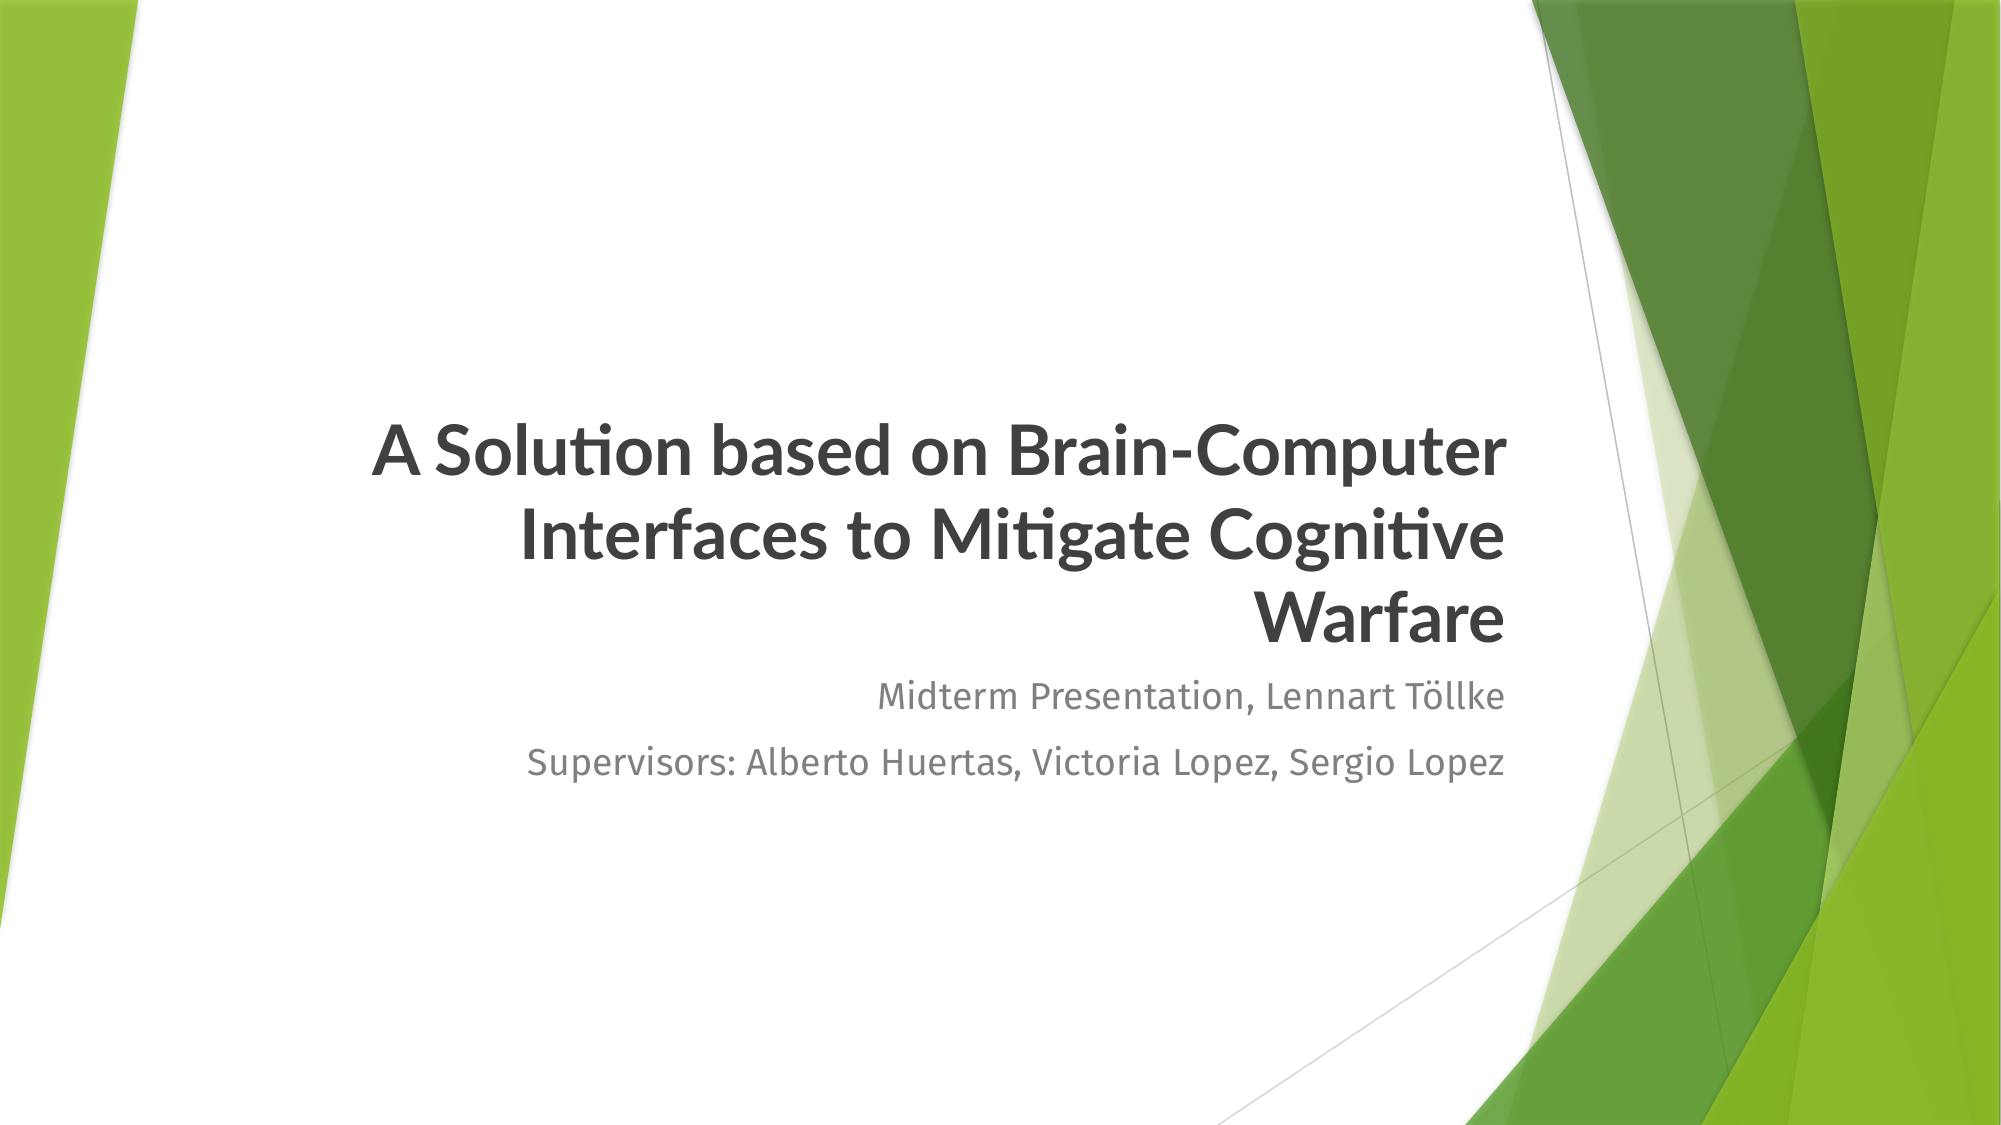

# A Solution based on Brain-Computer Interfaces to Mitigate Cognitive Warfare
Midterm Presentation, Lennart Töllke
Supervisors: Alberto Huertas, Victoria Lopez, Sergio Lopez